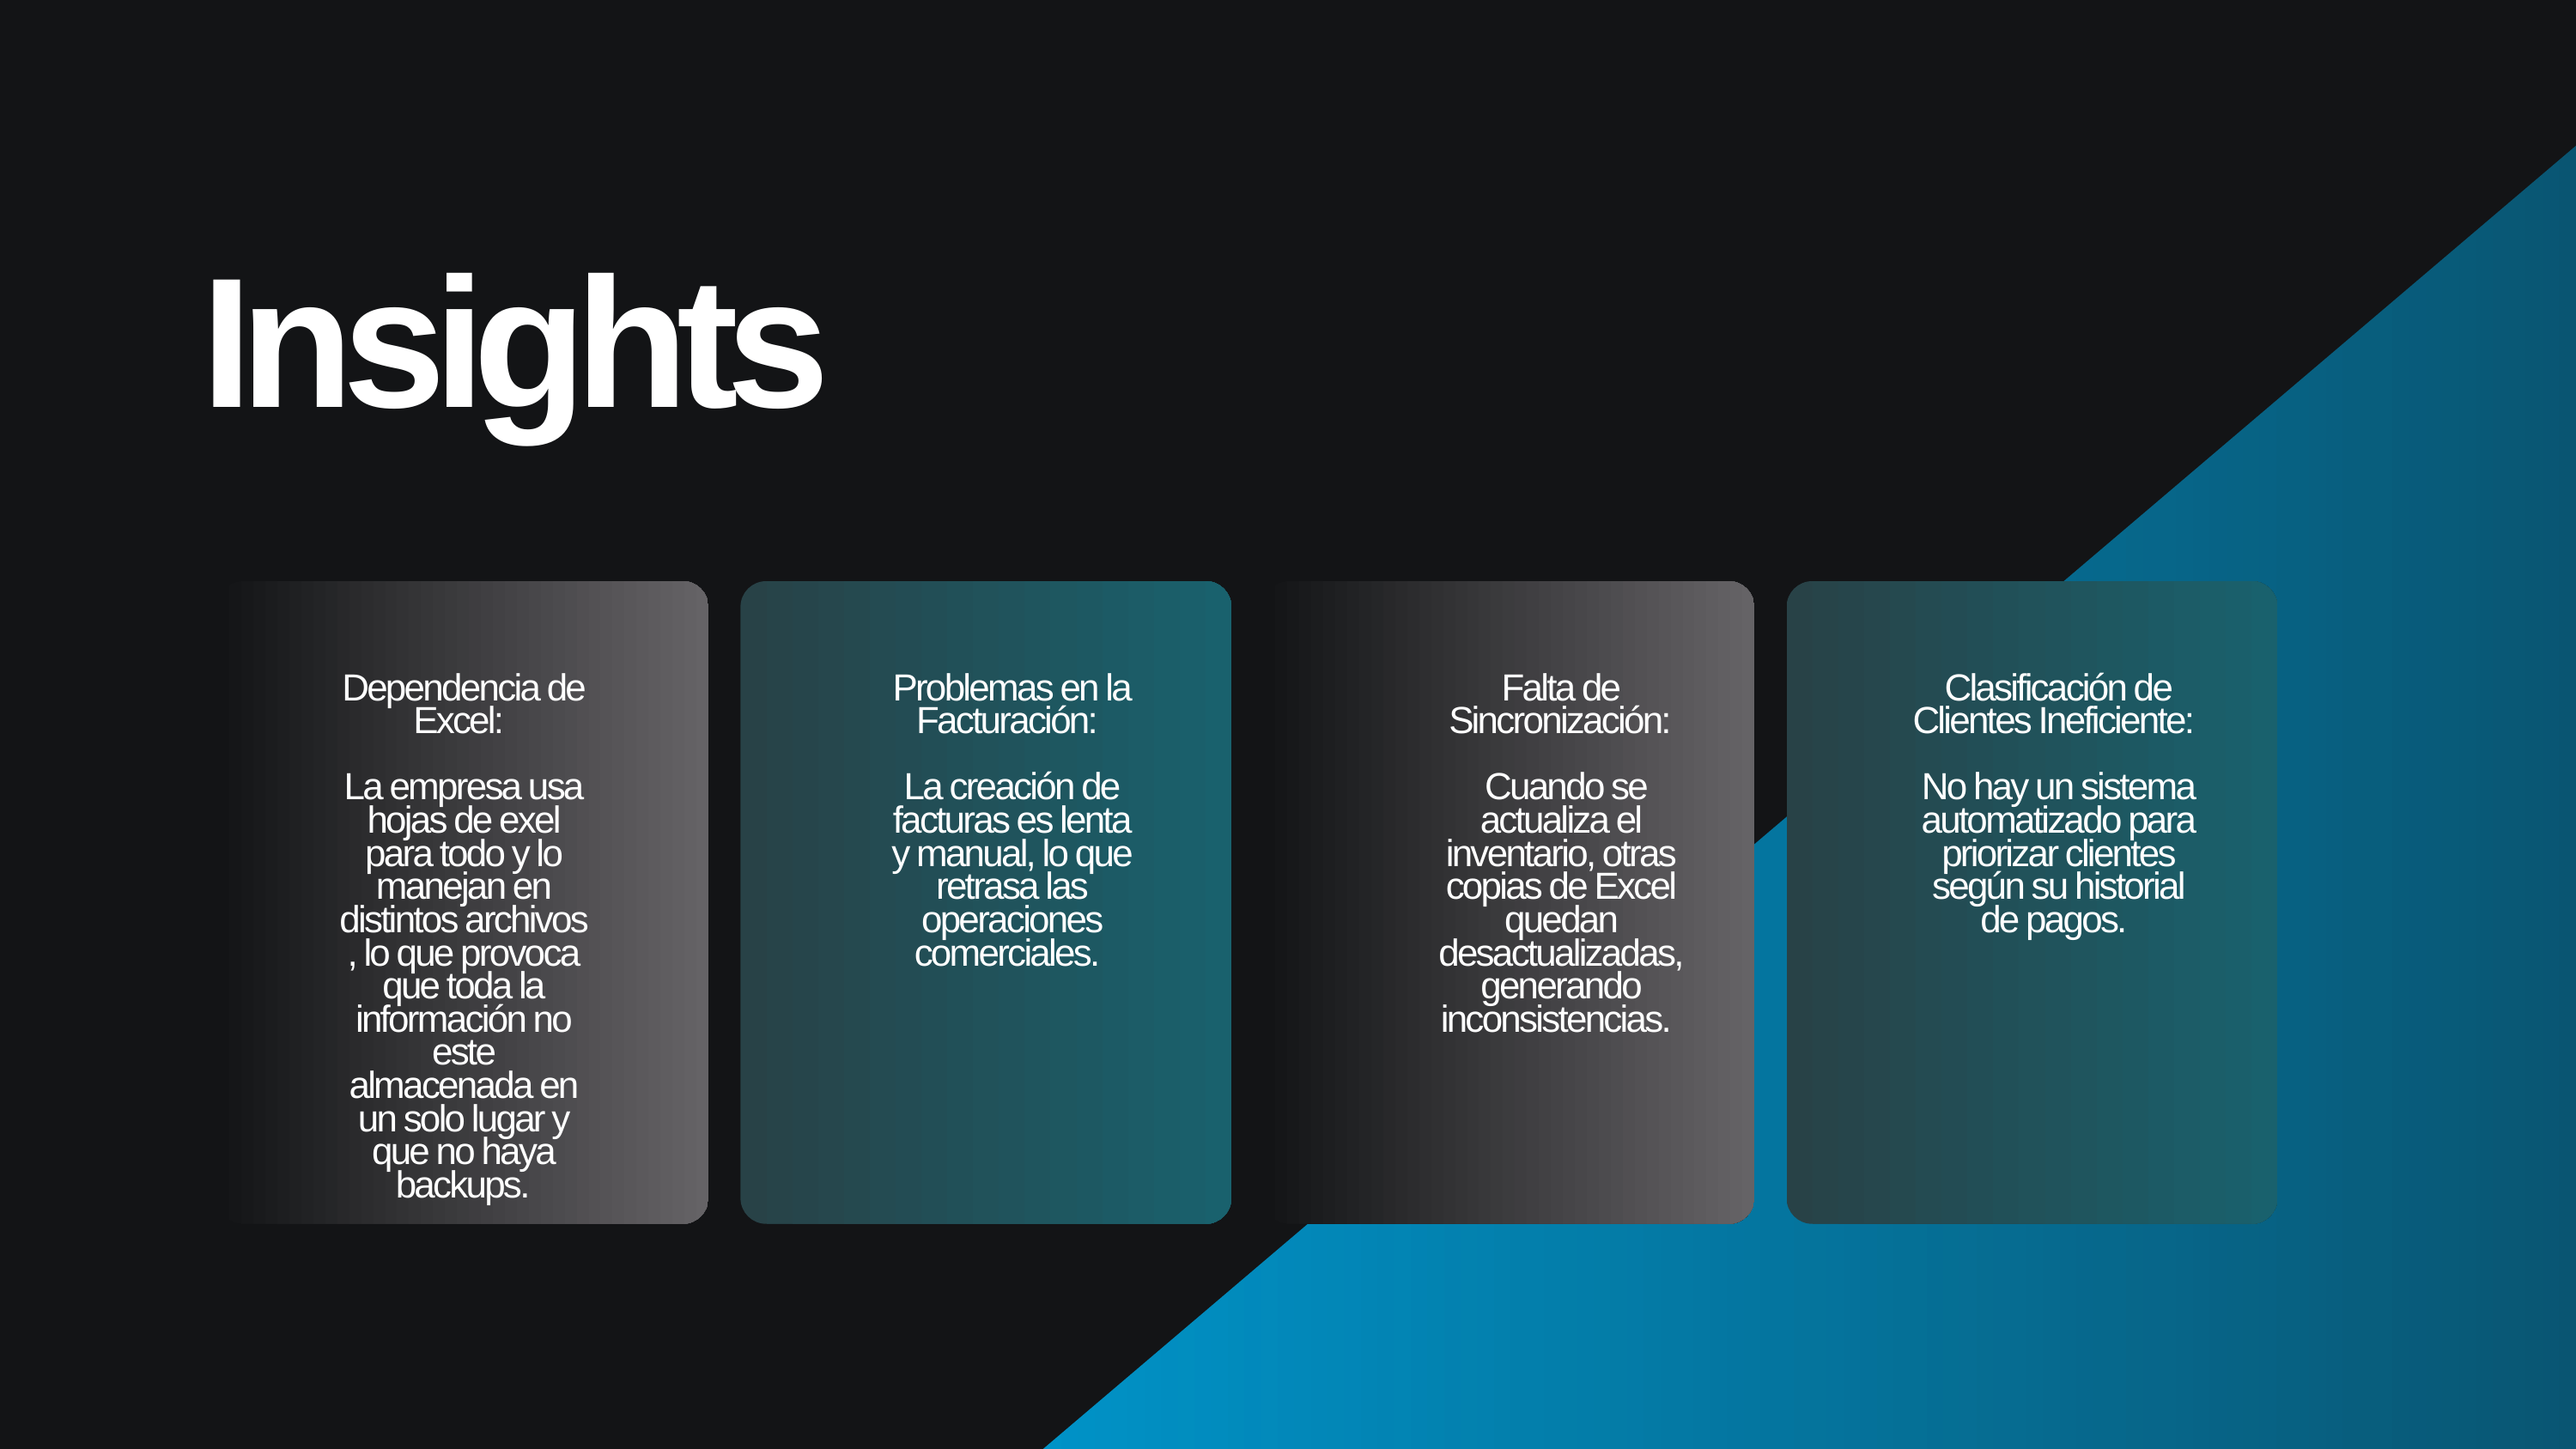

Insights

Dependencia de Excel:

La empresa usa hojas de exel para todo y lo manejan en distintos archivos , lo que provoca que toda la información no este almacenada en un solo lugar y que no haya backups.
Problemas en la Facturación:

La creación de facturas es lenta y manual, lo que retrasa las operaciones comerciales.
Falta de Sincronización:

 Cuando se actualiza el inventario, otras copias de Excel quedan desactualizadas, generando inconsistencias.
Clasificación de Clientes Ineficiente:

No hay un sistema automatizado para priorizar clientes según su historial de pagos.